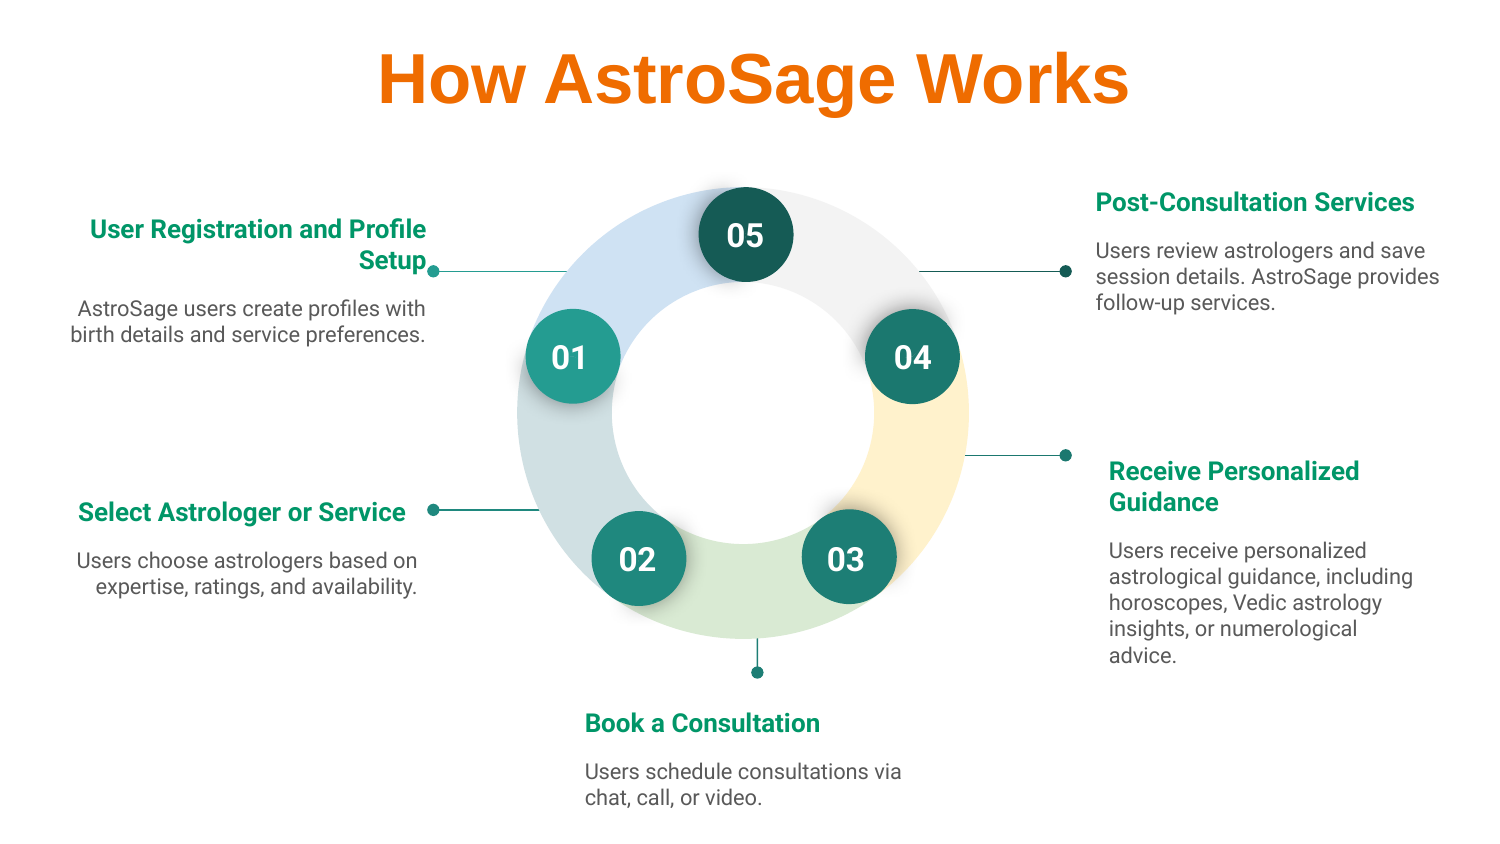

How AstroSage Works

05

01
04

02
03
User Registration and Profile Setup

AstroSage users create profiles with birth details and service preferences.
Post-Consultation Services

Users review astrologers and save session details. AstroSage provides follow-up services.

Receive Personalized Guidance

Users receive personalized astrological guidance, including horoscopes, Vedic astrology insights, or numerological advice.
Select Astrologer or Service

Users choose astrologers based on expertise, ratings, and availability.
Book a Consultation

Users schedule consultations via chat, call, or video.